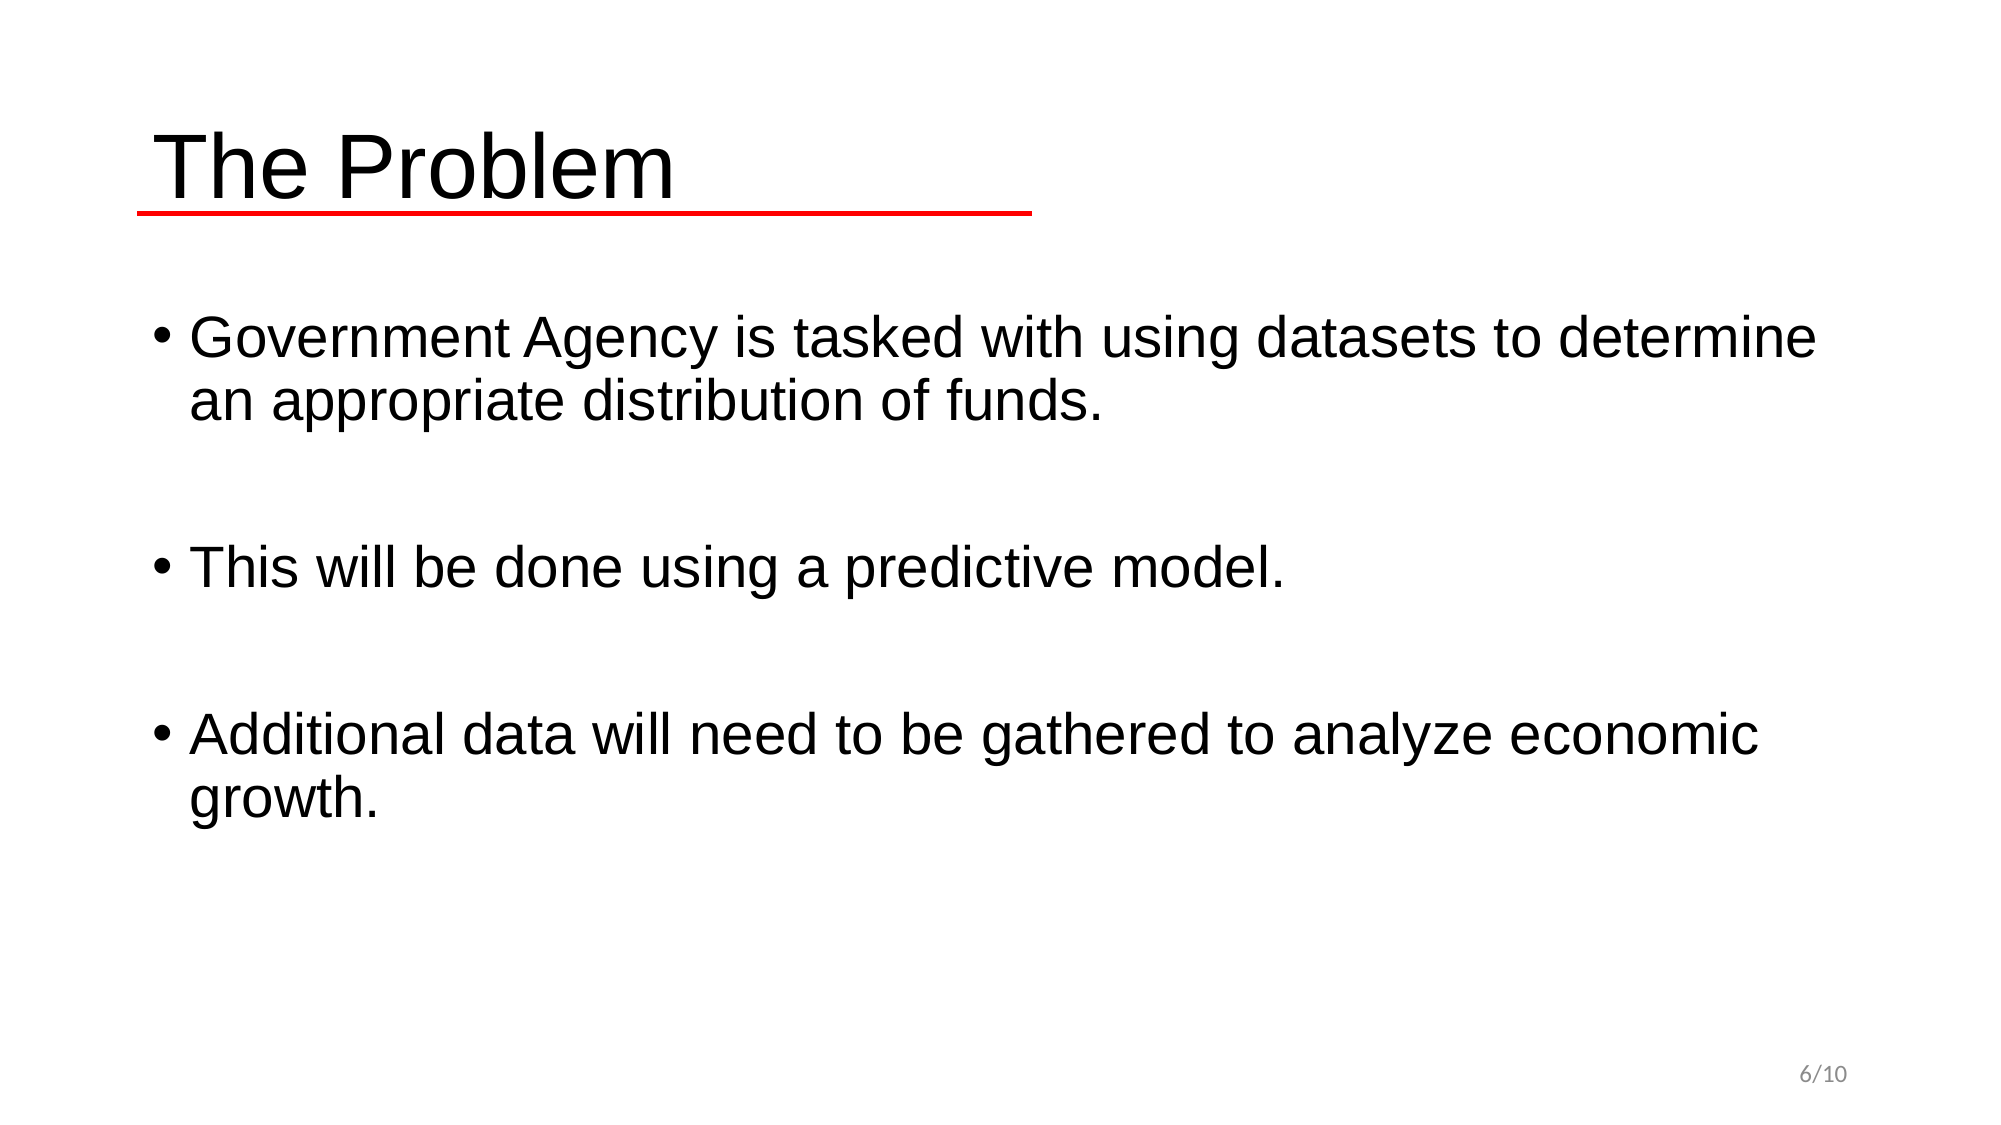

# The Problem
Government Agency is tasked with using datasets to determine an appropriate distribution of funds.

This will be done using a predictive model.

Additional data will need to be gathered to analyze economic growth.

6/10